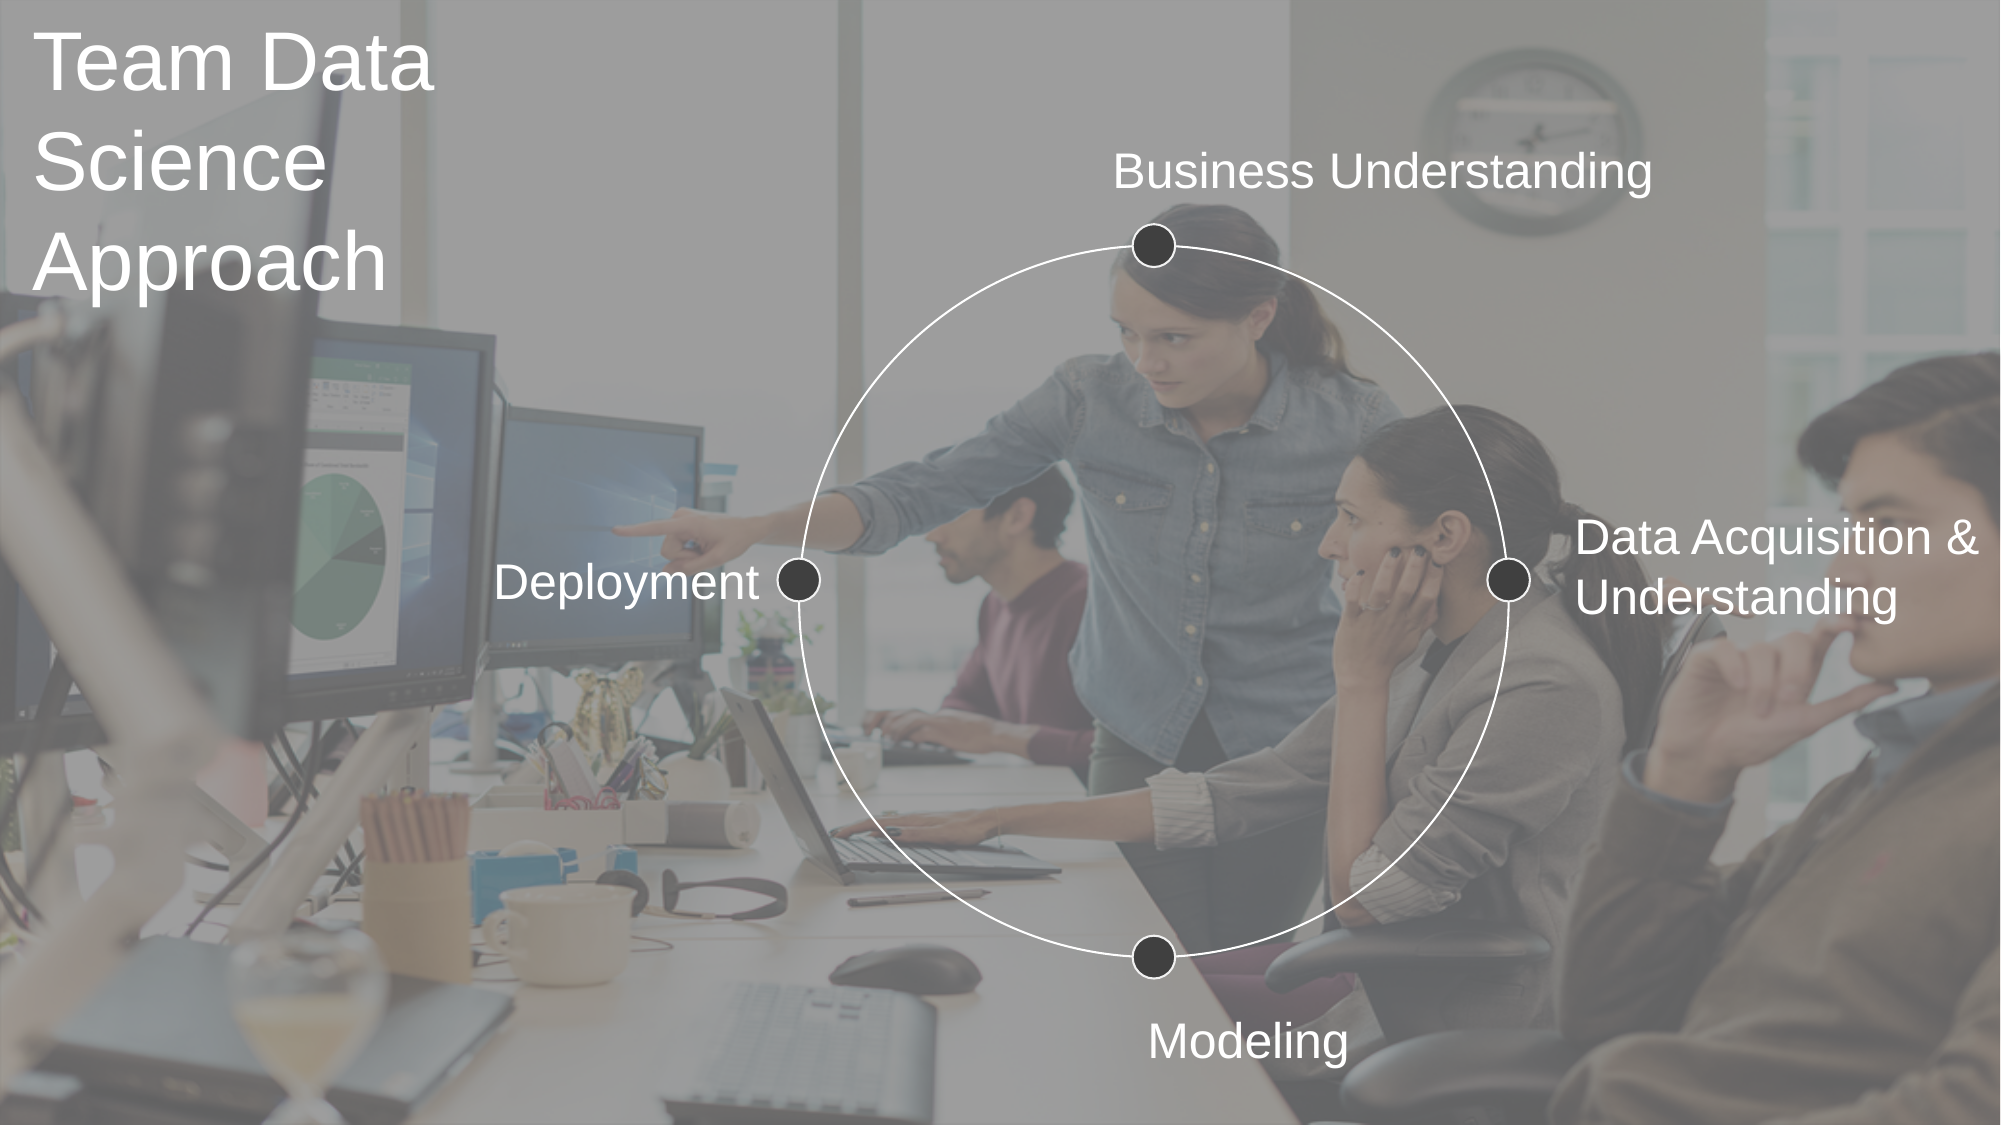

Team Data Science
Approach
Business Understanding

Data Acquisition & Understanding
Deployment

Modeling